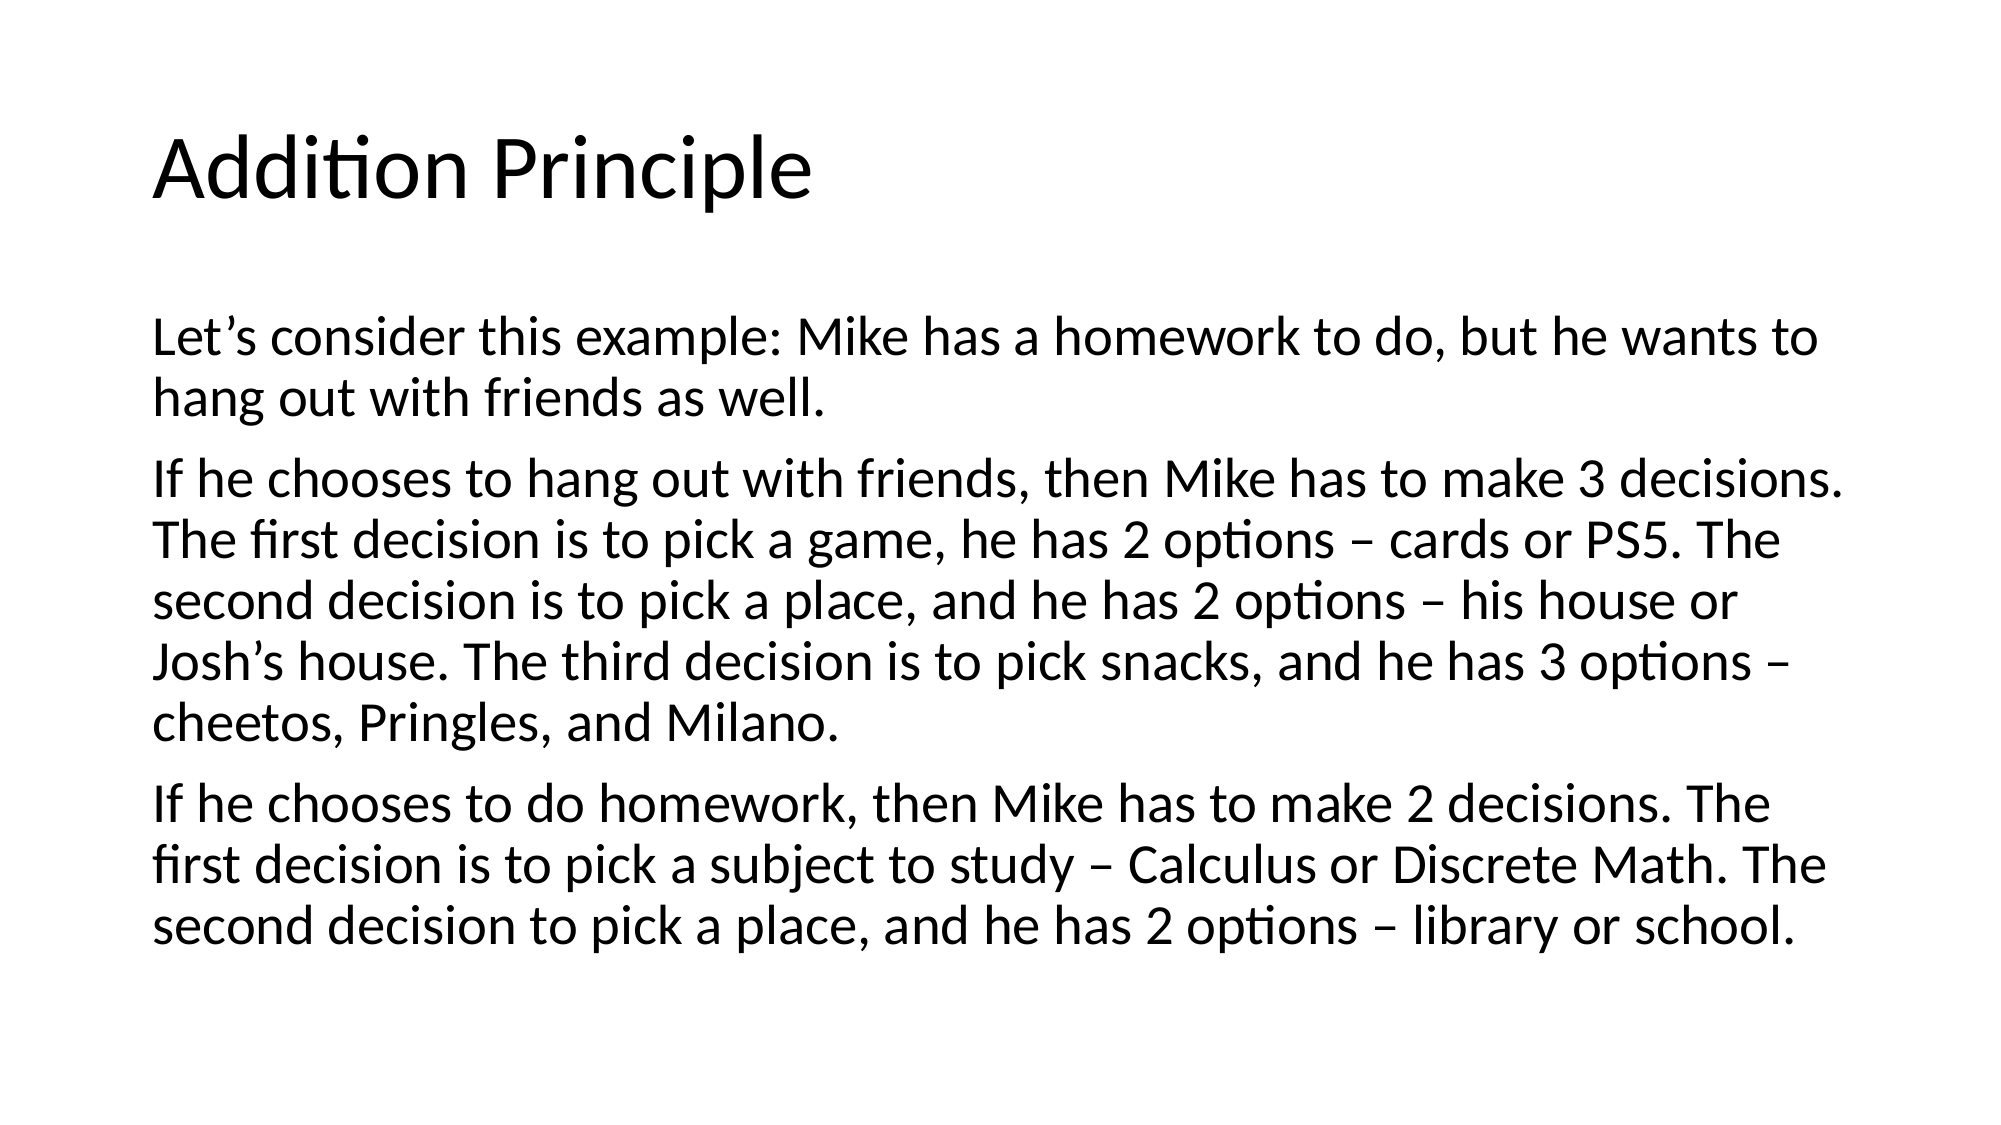

# Addition Principle
Let’s consider this example: Mike has a homework to do, but he wants to hang out with friends as well.
If he chooses to hang out with friends, then Mike has to make 3 decisions. The first decision is to pick a game, he has 2 options – cards or PS5. The second decision is to pick a place, and he has 2 options – his house or Josh’s house. The third decision is to pick snacks, and he has 3 options – cheetos, Pringles, and Milano.
If he chooses to do homework, then Mike has to make 2 decisions. The first decision is to pick a subject to study – Calculus or Discrete Math. The second decision to pick a place, and he has 2 options – library or school.